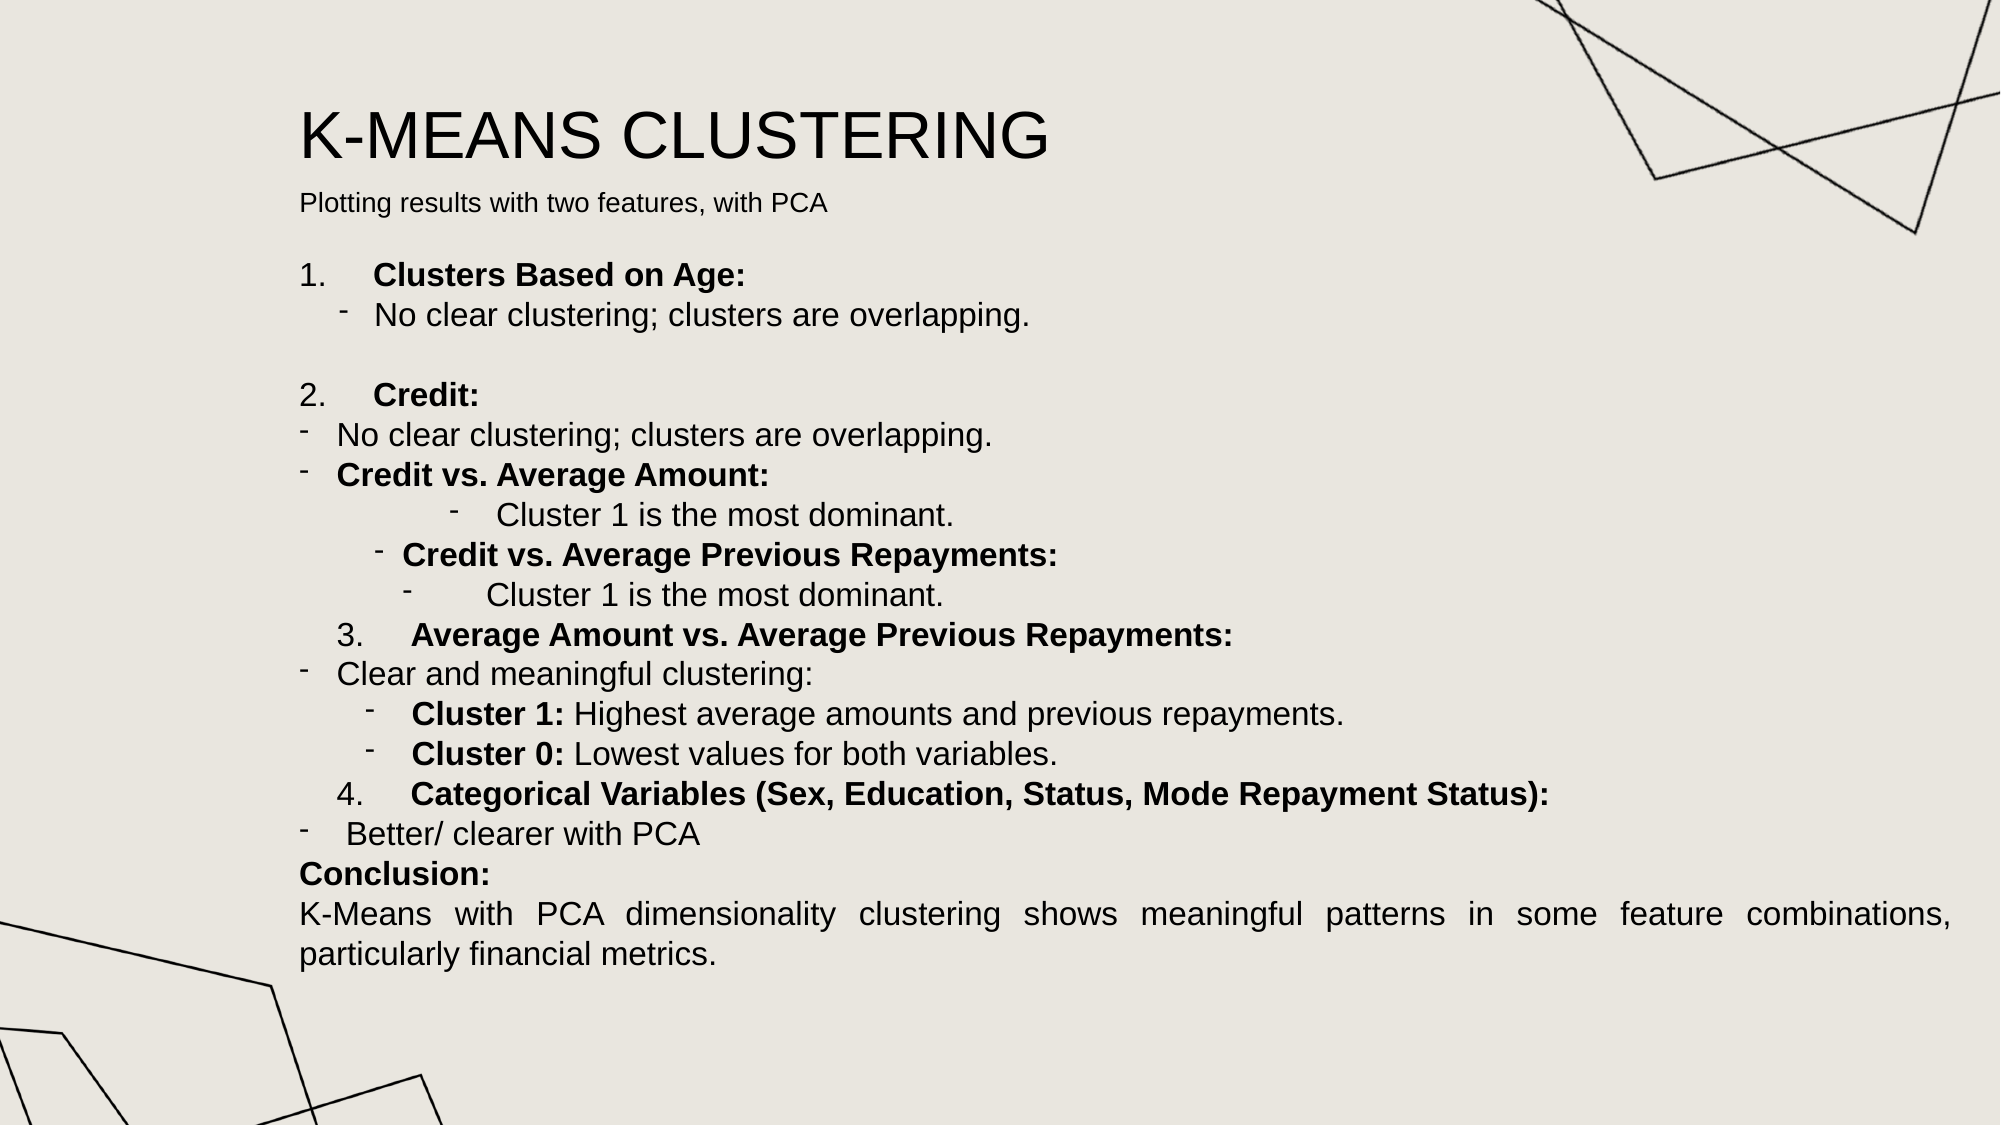

# K-Means clustering
Plotting results with two features, with PCA
1.     Clusters Based on Age:
No clear clustering; clusters are overlapping.

2.     Credit:
No clear clustering; clusters are overlapping.
Credit vs. Average Amount:
Cluster 1 is the most dominant.
Credit vs. Average Previous Repayments:
    Cluster 1 is the most dominant.
3.     Average Amount vs. Average Previous Repayments:
Clear and meaningful clustering:
Cluster 1: Highest average amounts and previous repayments.
Cluster 0: Lowest values for both variables.
4.     Categorical Variables (Sex, Education, Status, Mode Repayment Status):
 Better/ clearer with PCA
Conclusion:
K-Means with PCA dimensionality clustering shows meaningful patterns in some feature combinations, particularly financial metrics.